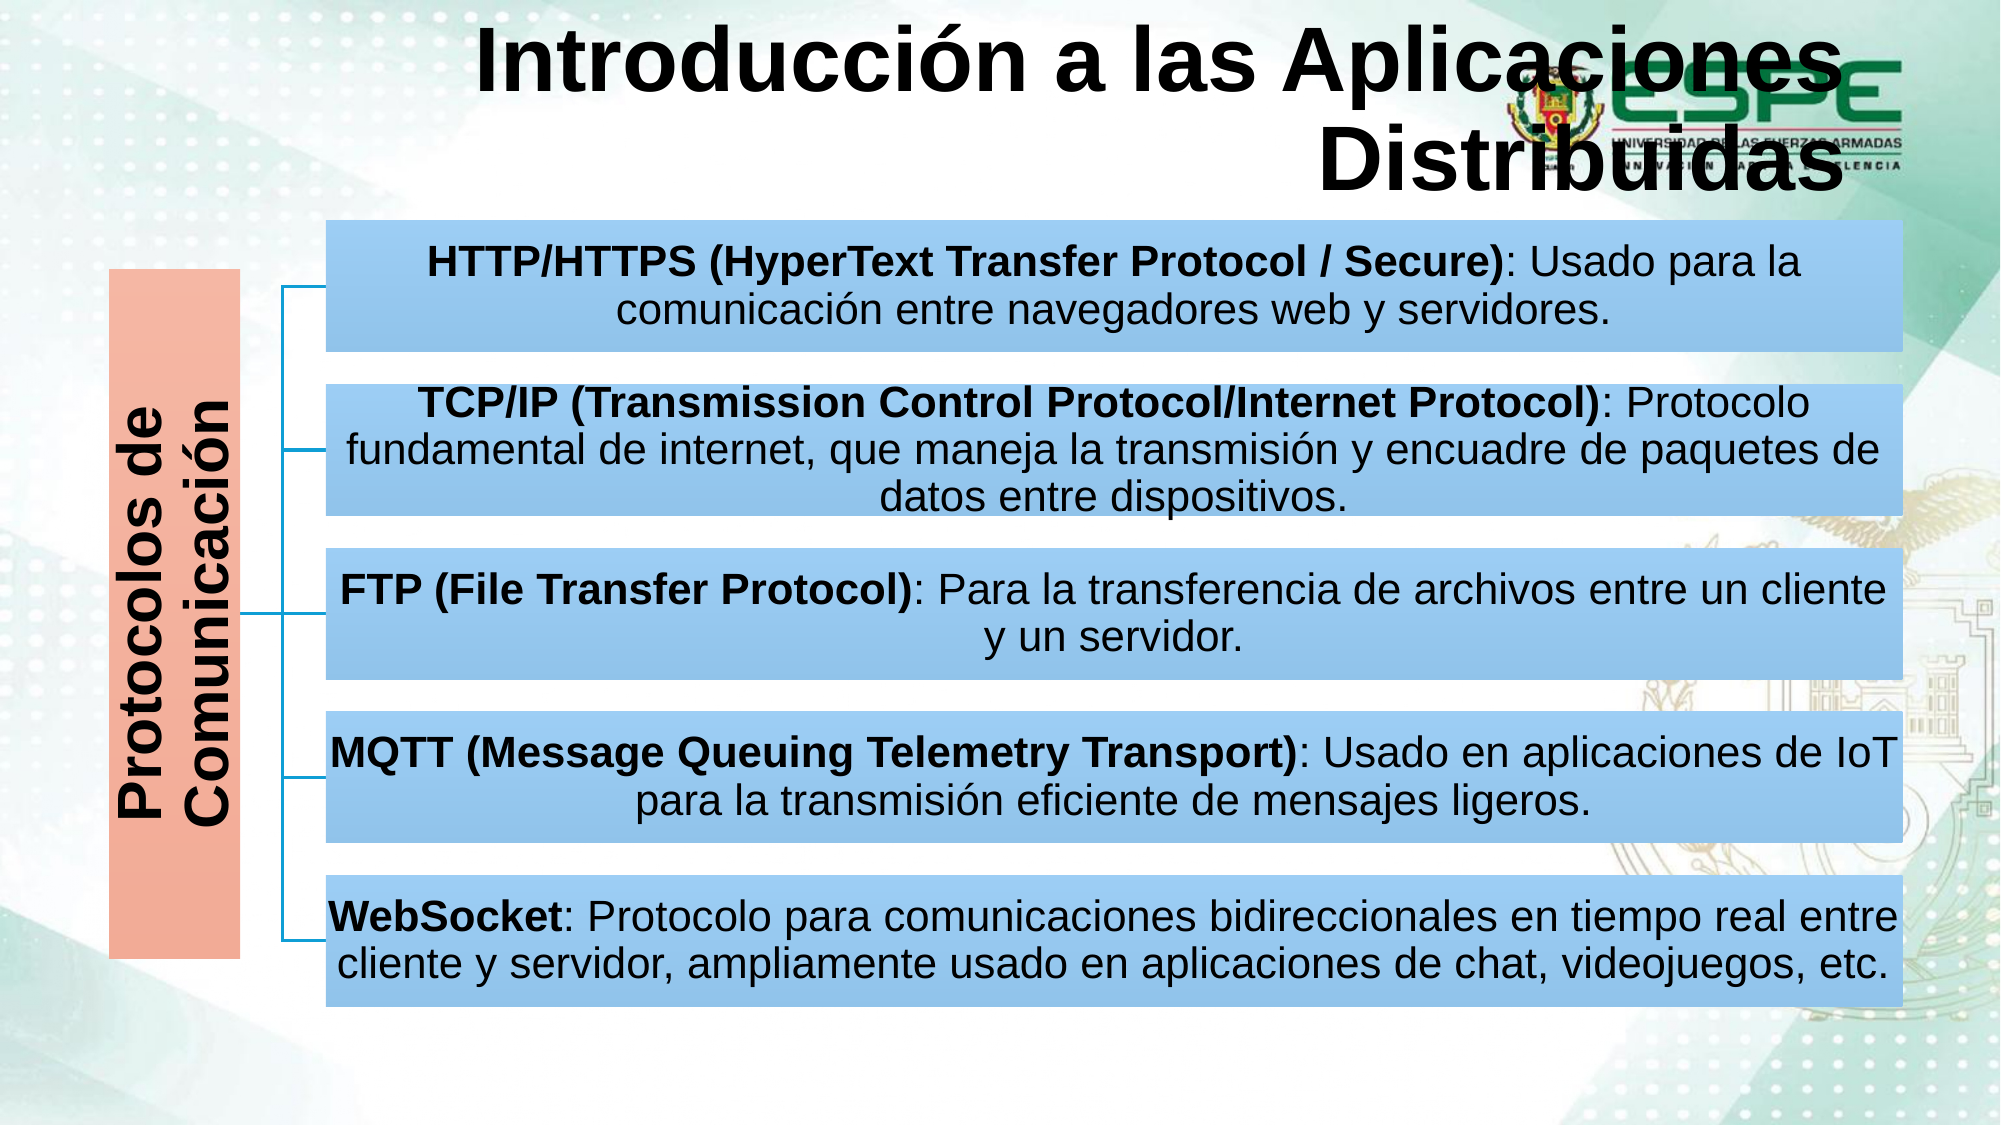

# Introducción a las Aplicaciones Distribuidas

Protocolos de Comunicación
HTTP/HTTPS (HyperText Transfer Protocol / Secure): Usado para la comunicación entre navegadores web y servidores.
TCP/IP (Transmission Control Protocol/Internet Protocol): Protocolo fundamental de internet, que maneja la transmisión y encuadre de paquetes de datos entre dispositivos.
FTP (File Transfer Protocol): Para la transferencia de archivos entre un cliente y un servidor.
MQTT (Message Queuing Telemetry Transport): Usado en aplicaciones de IoT para la transmisión eficiente de mensajes ligeros.
WebSocket: Protocolo para comunicaciones bidireccionales en tiempo real entre cliente y servidor, ampliamente usado en aplicaciones de chat, videojuegos, etc.